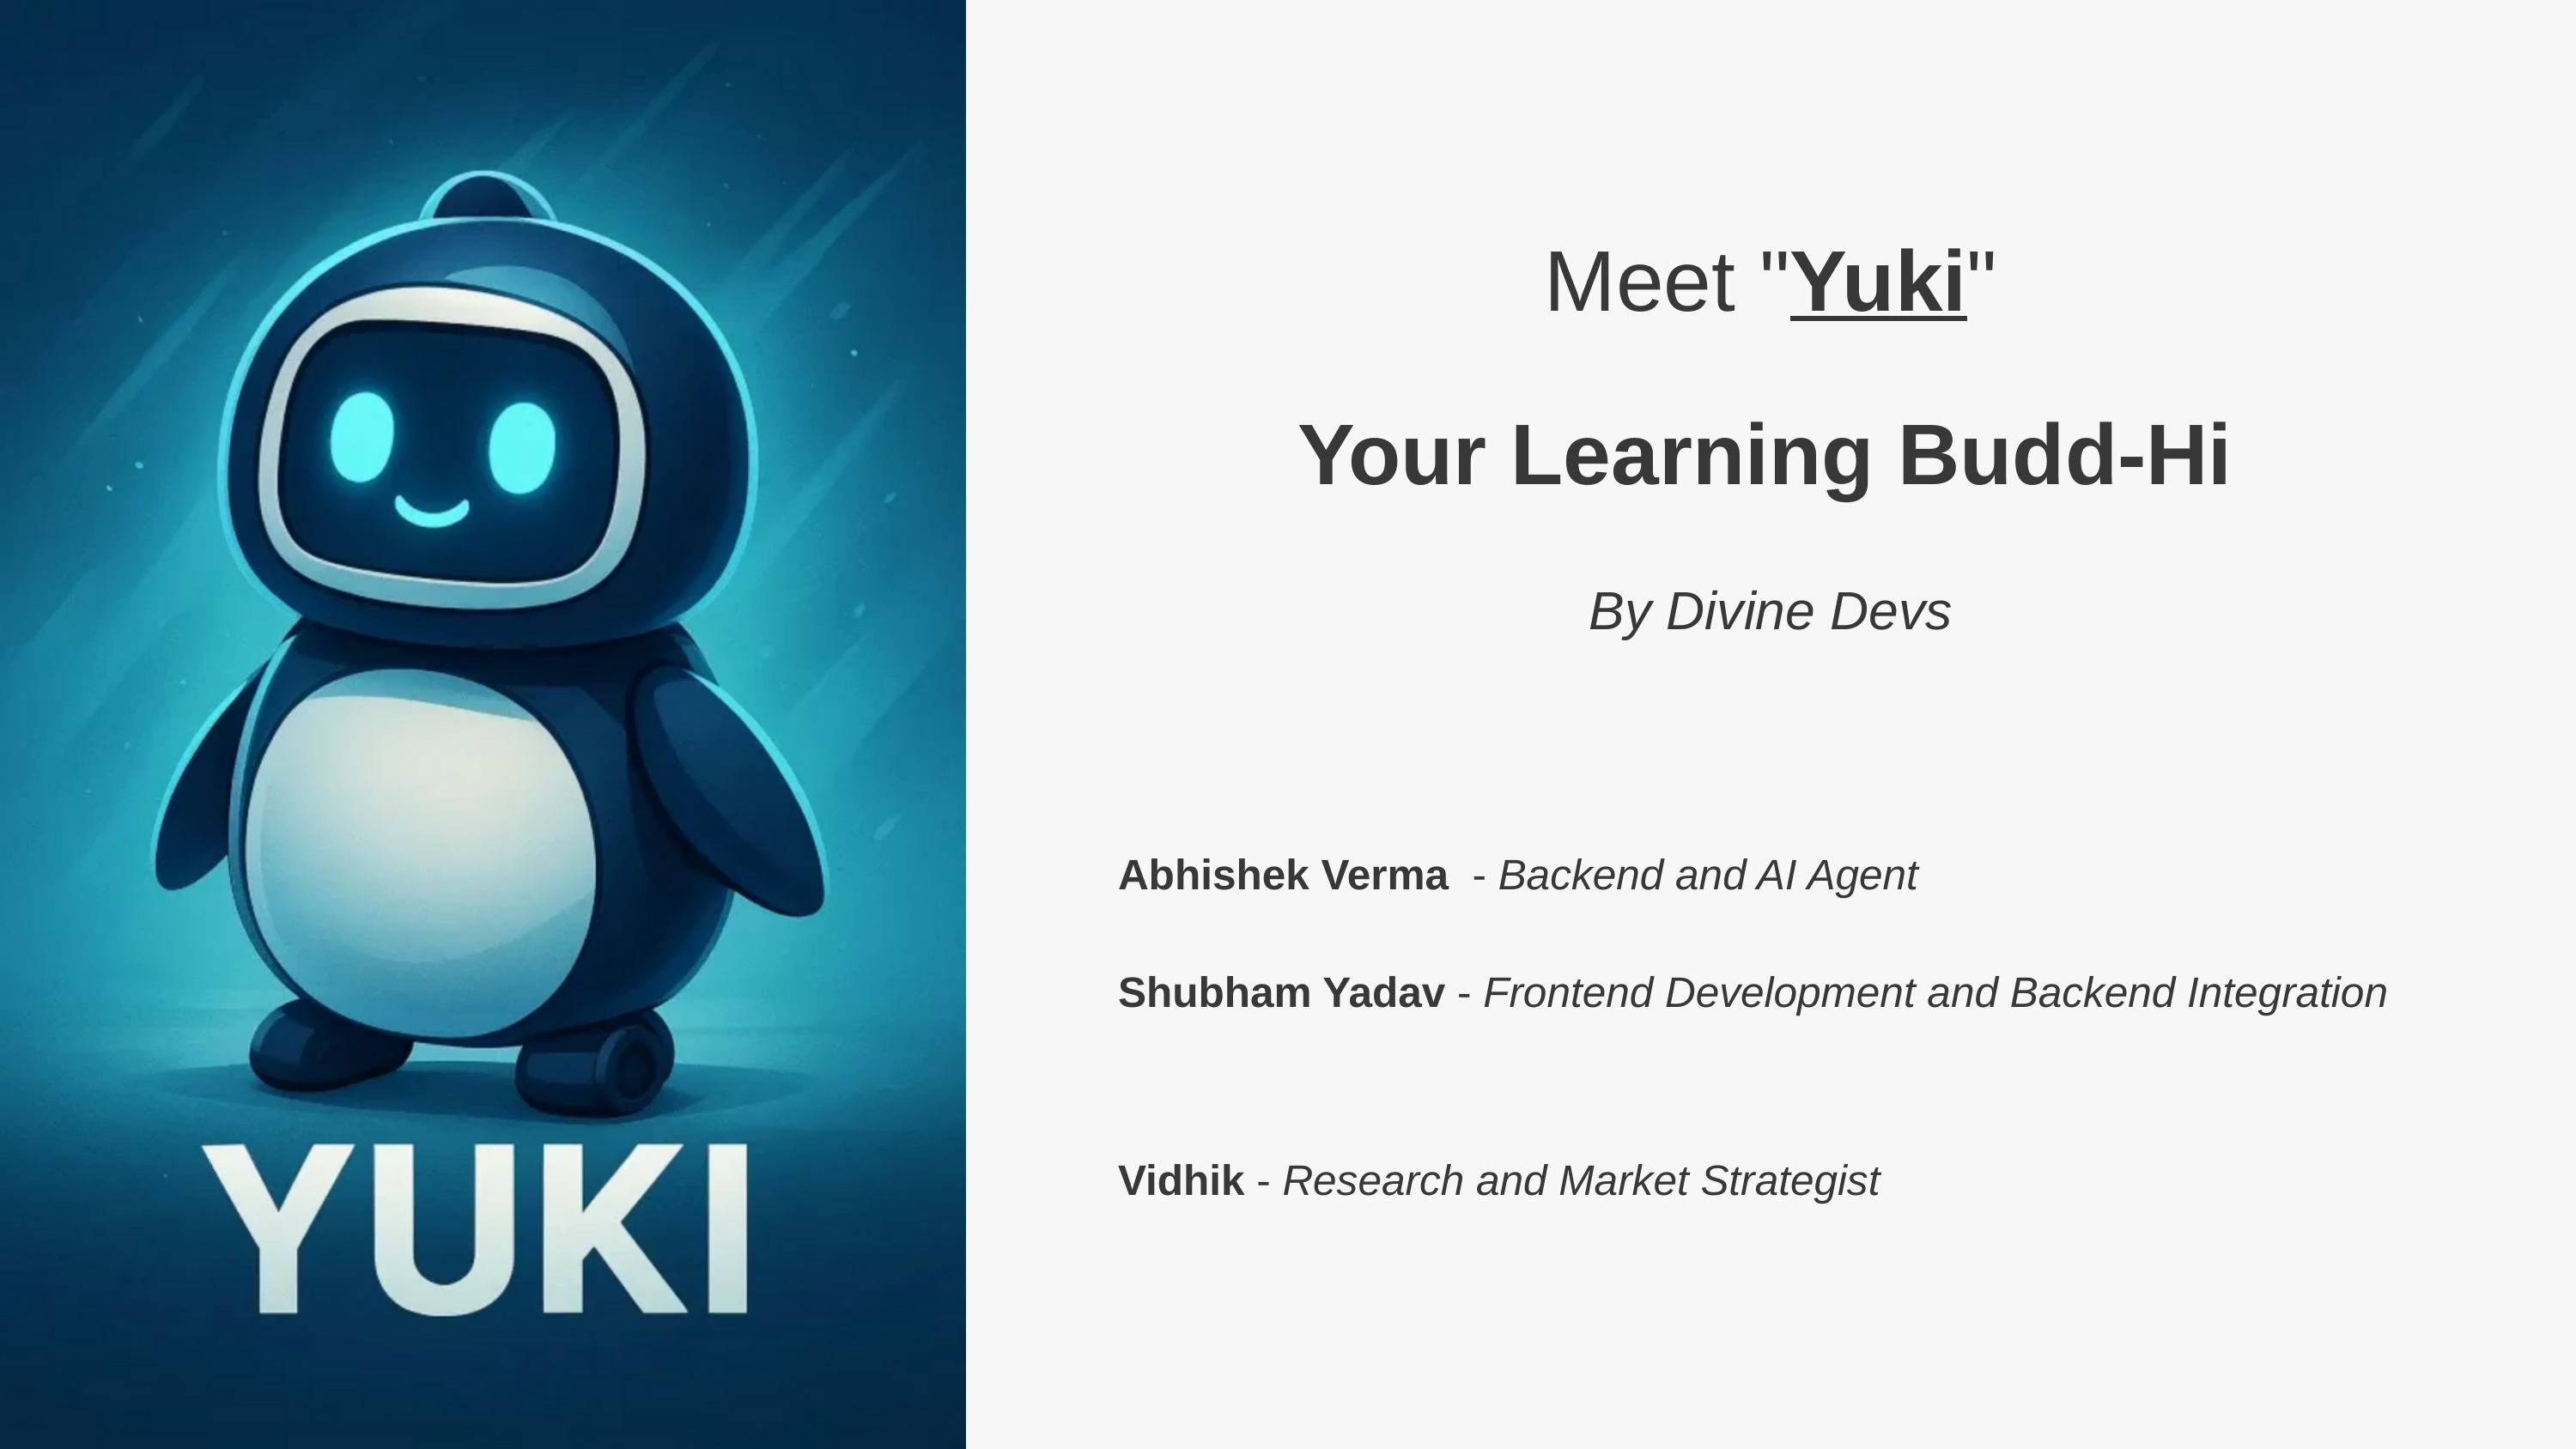

Meet "Yuki"
Your Learning Budd-Hi
By Divine Devs
Abhishek Verma  - Backend and AI Agent
Shubham Yadav - Frontend Development and Backend Integration
Vidhik - Research and Market Strategist